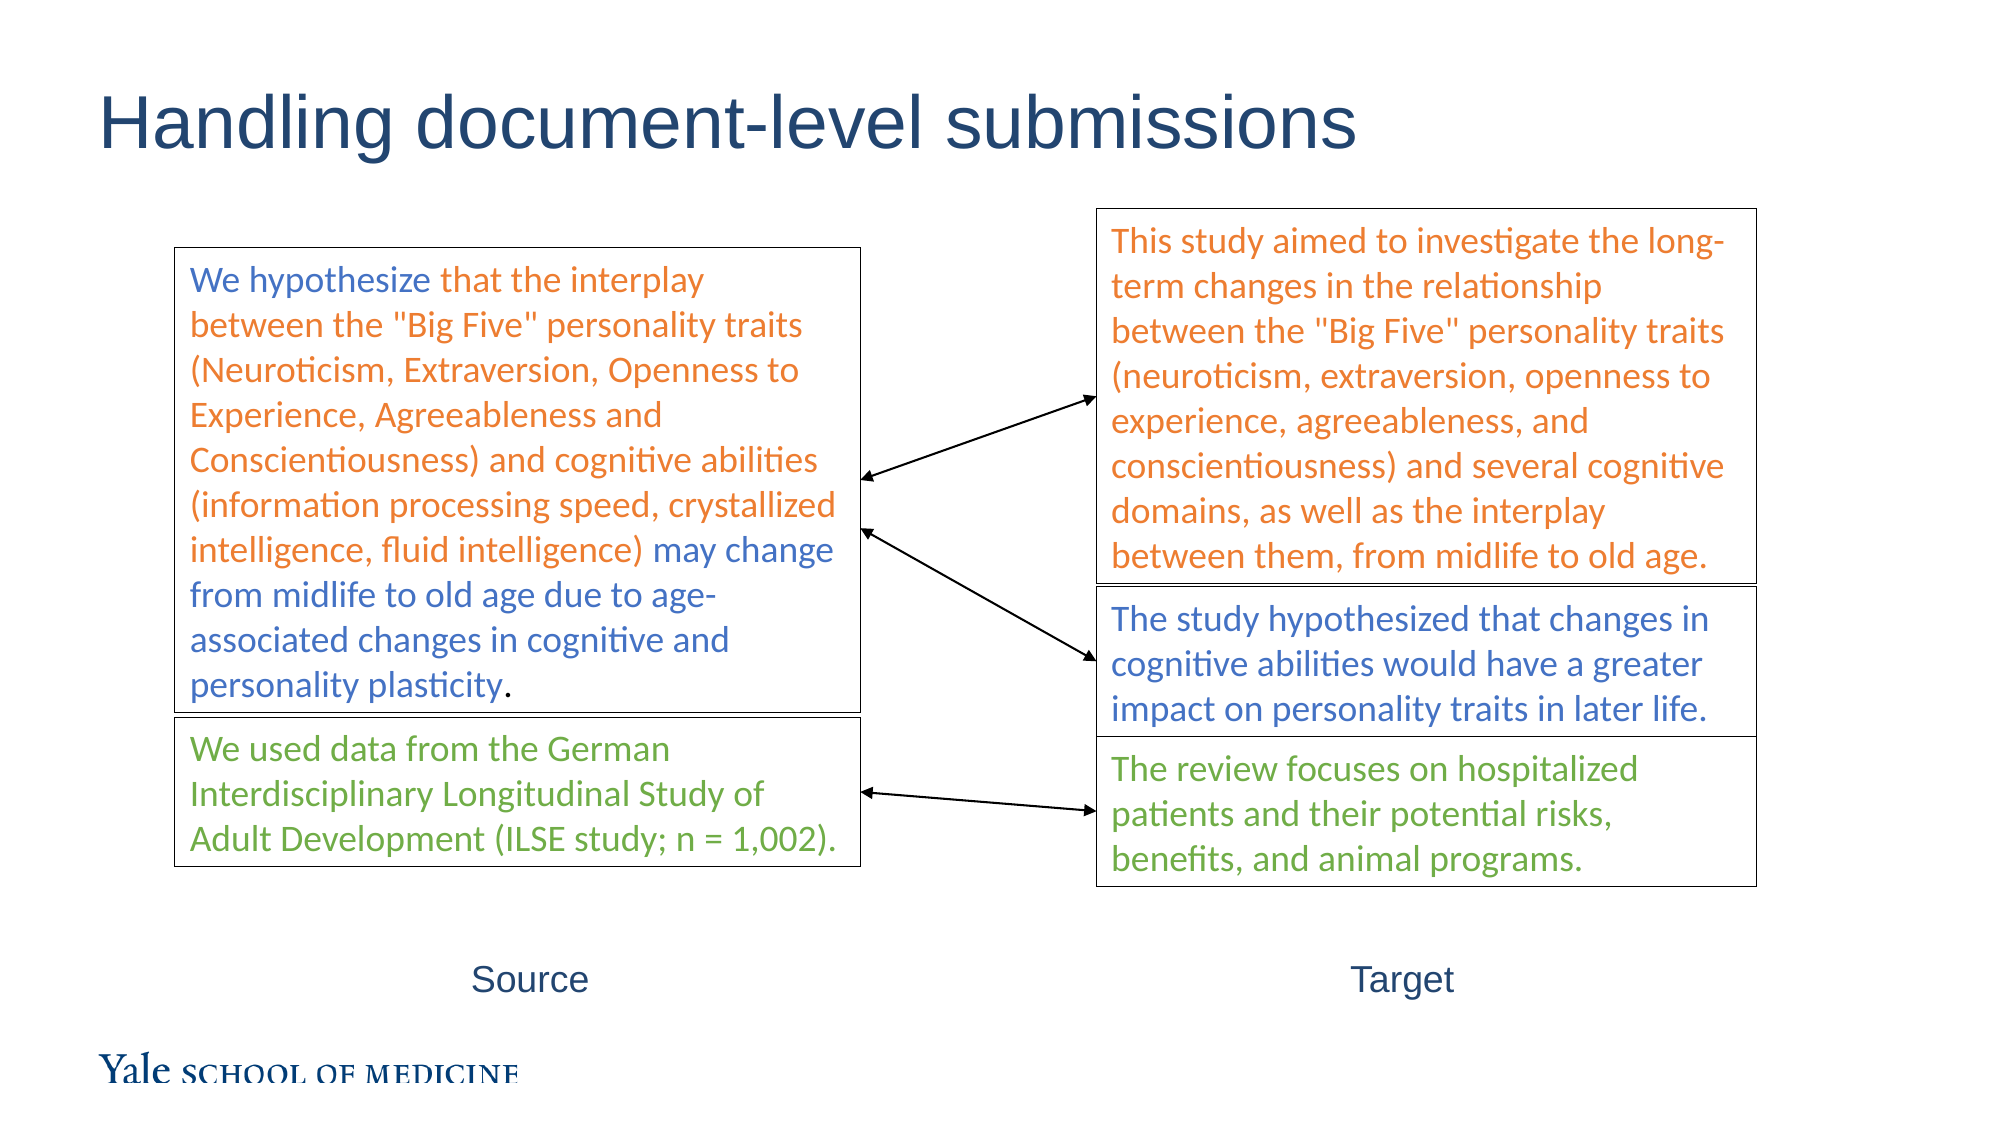

# Handling document-level submissions
This study aimed to investigate the long-term changes in the relationship between the "Big Five" personality traits (neuroticism, extraversion, openness to experience, agreeableness, and conscientiousness) and several cognitive domains, as well as the interplay between them, from midlife to old age.
We hypothesize that the interplay between the "Big Five" personality traits (Neuroticism, Extraversion, Openness to Experience, Agreeableness and Conscientiousness) and cognitive abilities (information processing speed, crystallized intelligence, fluid intelligence) may change from midlife to old age due to age-associated changes in cognitive and personality plasticity.
The study hypothesized that changes in cognitive abilities would have a greater impact on personality traits in later life.
We used data from the German Interdisciplinary Longitudinal Study of Adult Development (ILSE study; n = 1,002).
The review focuses on hospitalized patients and their potential risks, benefits, and animal programs.
Source
Target